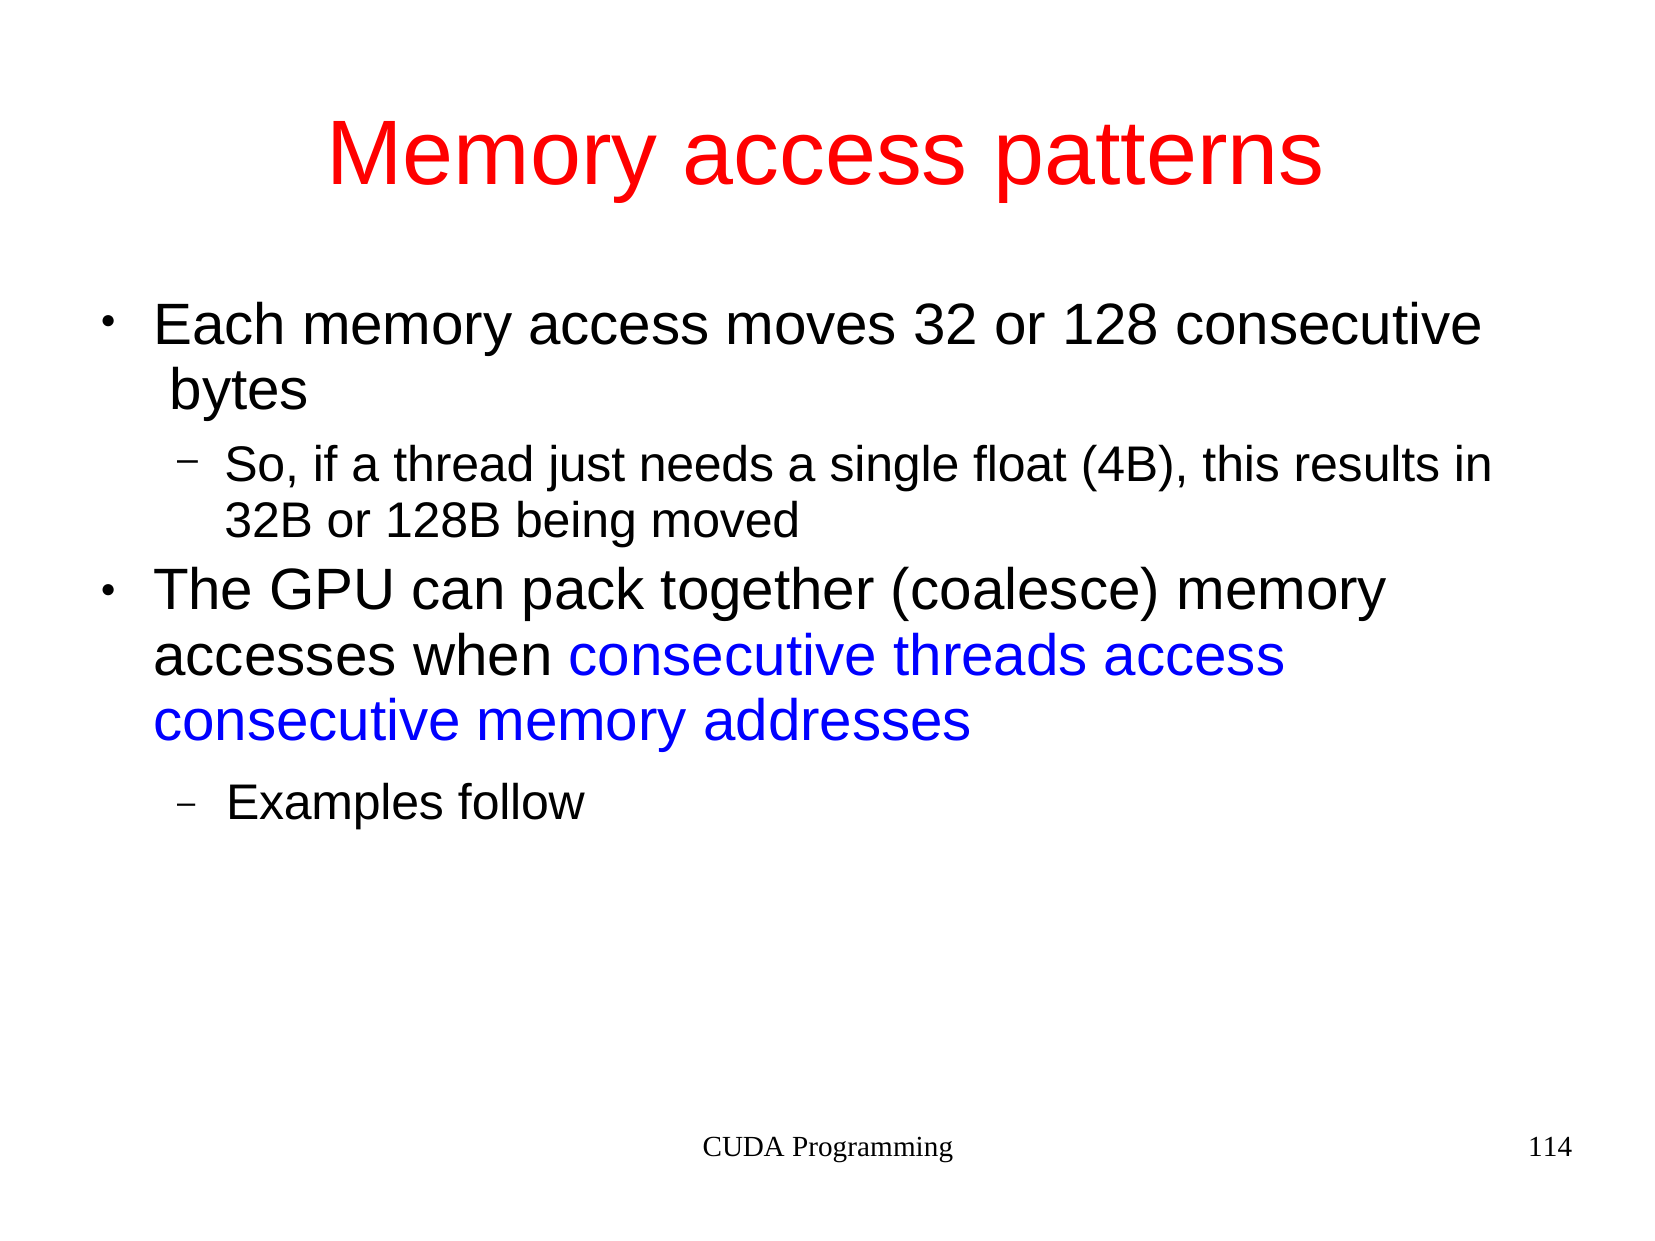

# Memory access patterns
So, if a thread just needs a single float (4B), this results in  32B or 128B being moved
The GPU can pack together (coalesce) memory  accesses when consecutive threads access  consecutive memory addresses
Each memory access moves 32 or 128 consecutive  bytes
●
–
●
–	Examples follow
CUDA Programming
114